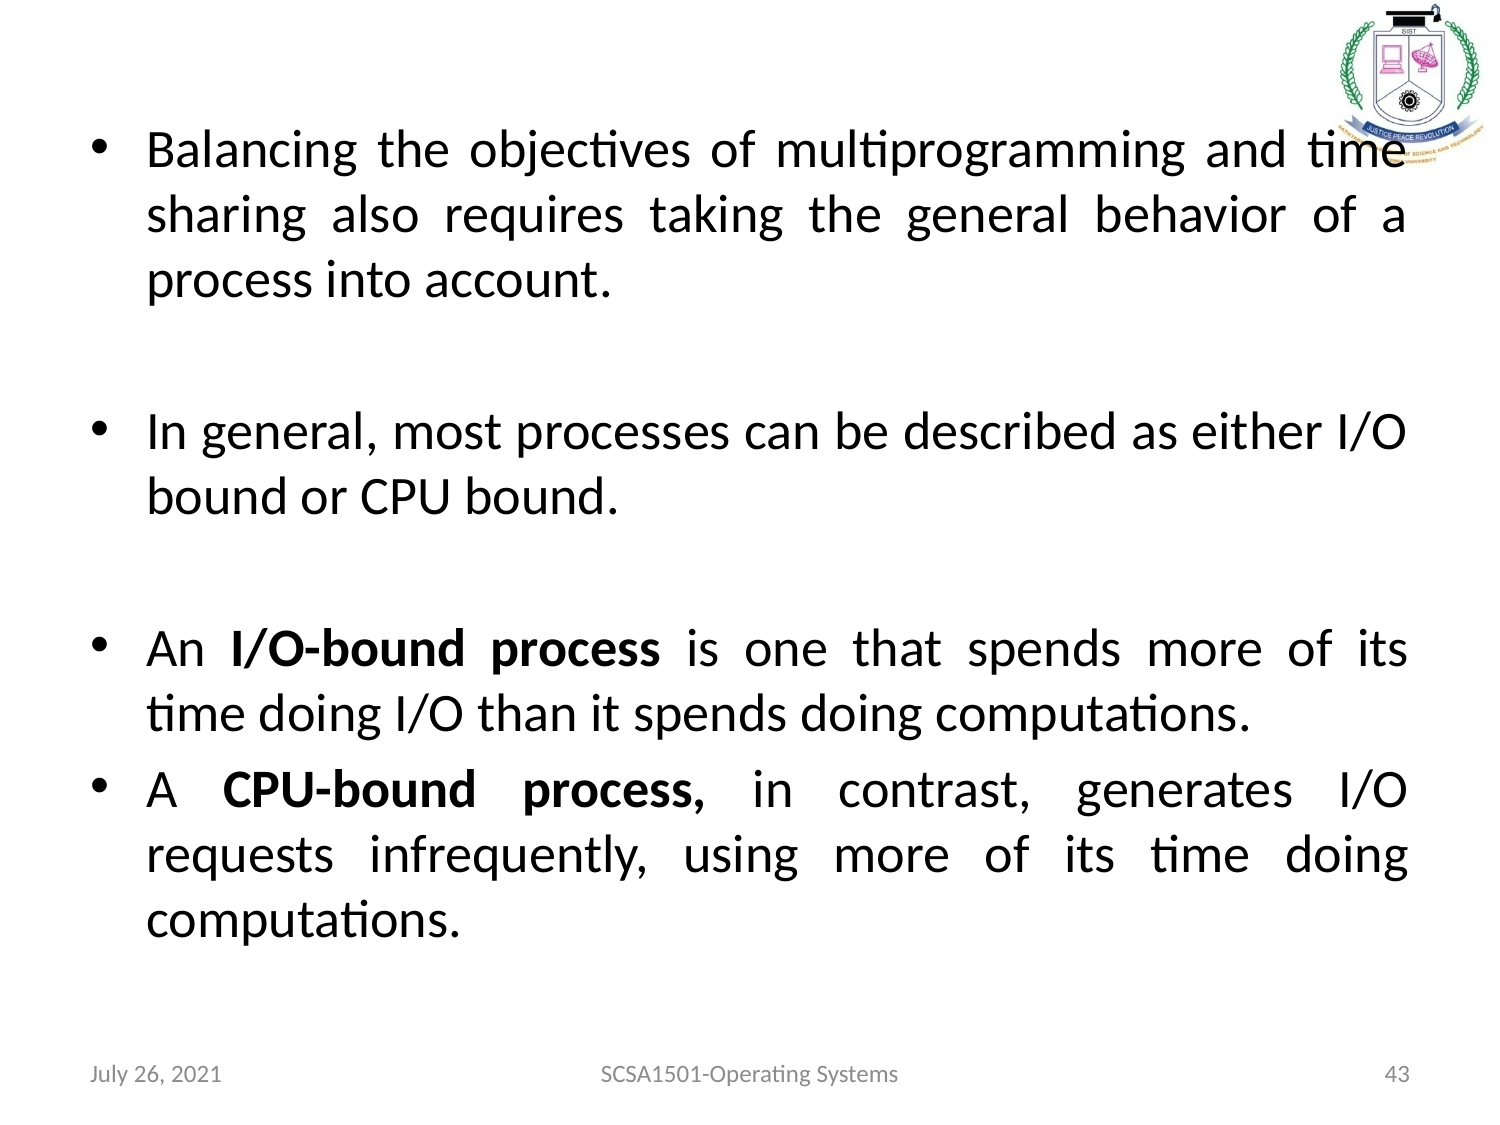

Balancing the objectives of multiprogramming and time sharing also requires taking the general behavior of a process into account.

In general, most processes can be described as either I/O bound or CPU bound.

An I/O-bound process is one that spends more of its time doing I/O than it spends doing computations.
A CPU-bound process, in contrast, generates I/O requests infrequently, using more of its time doing computations.
July 26, 2021
SCSA1501-Operating Systems
43